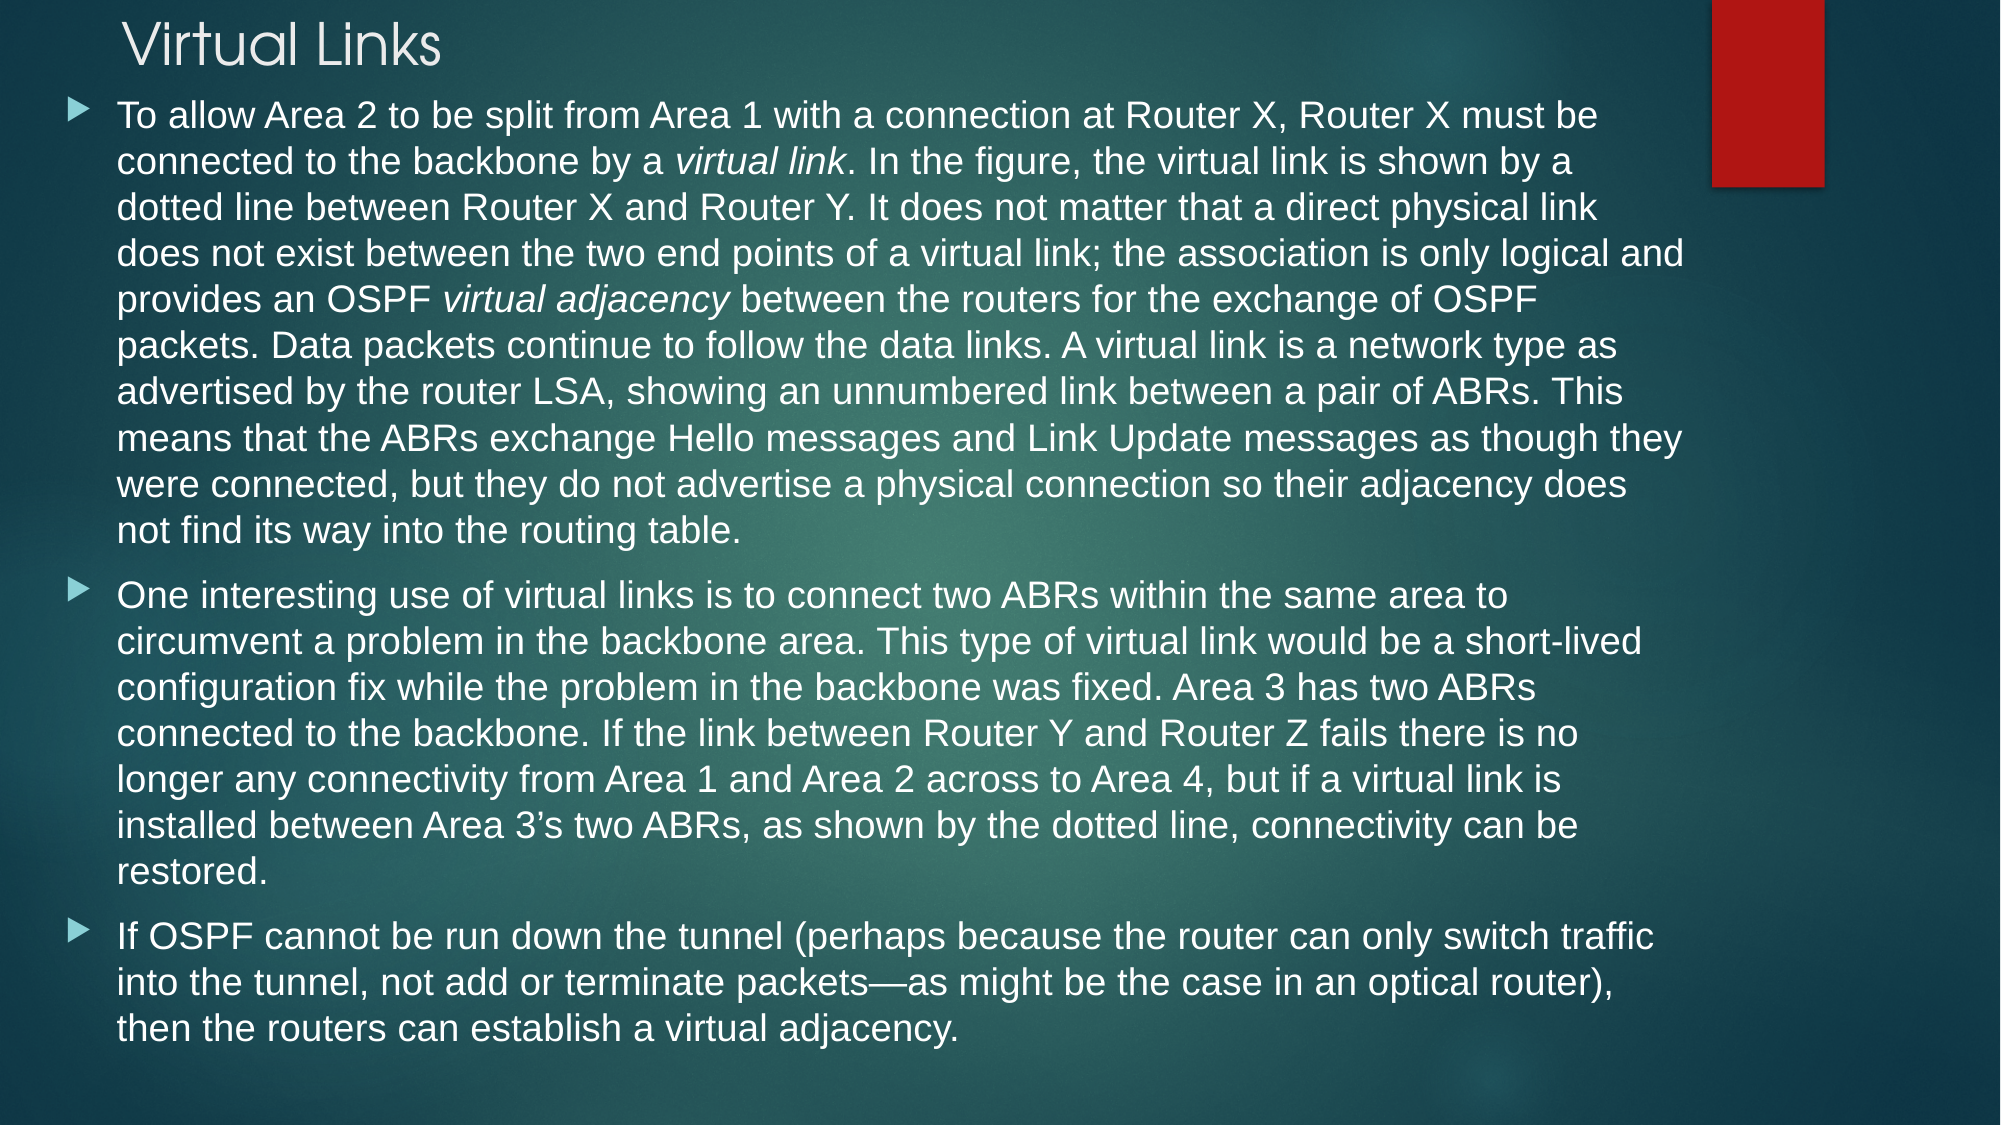

# Virtual Links
To allow Area 2 to be split from Area 1 with a connection at Router X, Router X must be connected to the backbone by a virtual link. In the figure, the virtual link is shown by a dotted line between Router X and Router Y. It does not matter that a direct physical link does not exist between the two end points of a virtual link; the association is only logical and provides an OSPF virtual adjacency between the routers for the exchange of OSPF packets. Data packets continue to follow the data links. A virtual link is a network type as advertised by the router LSA, showing an unnumbered link between a pair of ABRs. This means that the ABRs exchange Hello messages and Link Update messages as though they were connected, but they do not advertise a physical connection so their adjacency does not find its way into the routing table.
One interesting use of virtual links is to connect two ABRs within the same area to circumvent a problem in the backbone area. This type of virtual link would be a short-lived configuration fix while the problem in the backbone was fixed. Area 3 has two ABRs connected to the backbone. If the link between Router Y and Router Z fails there is no longer any connectivity from Area 1 and Area 2 across to Area 4, but if a virtual link is installed between Area 3’s two ABRs, as shown by the dotted line, connectivity can be restored.
If OSPF cannot be run down the tunnel (perhaps because the router can only switch traffic into the tunnel, not add or terminate packets—as might be the case in an optical router), then the routers can establish a virtual adjacency.